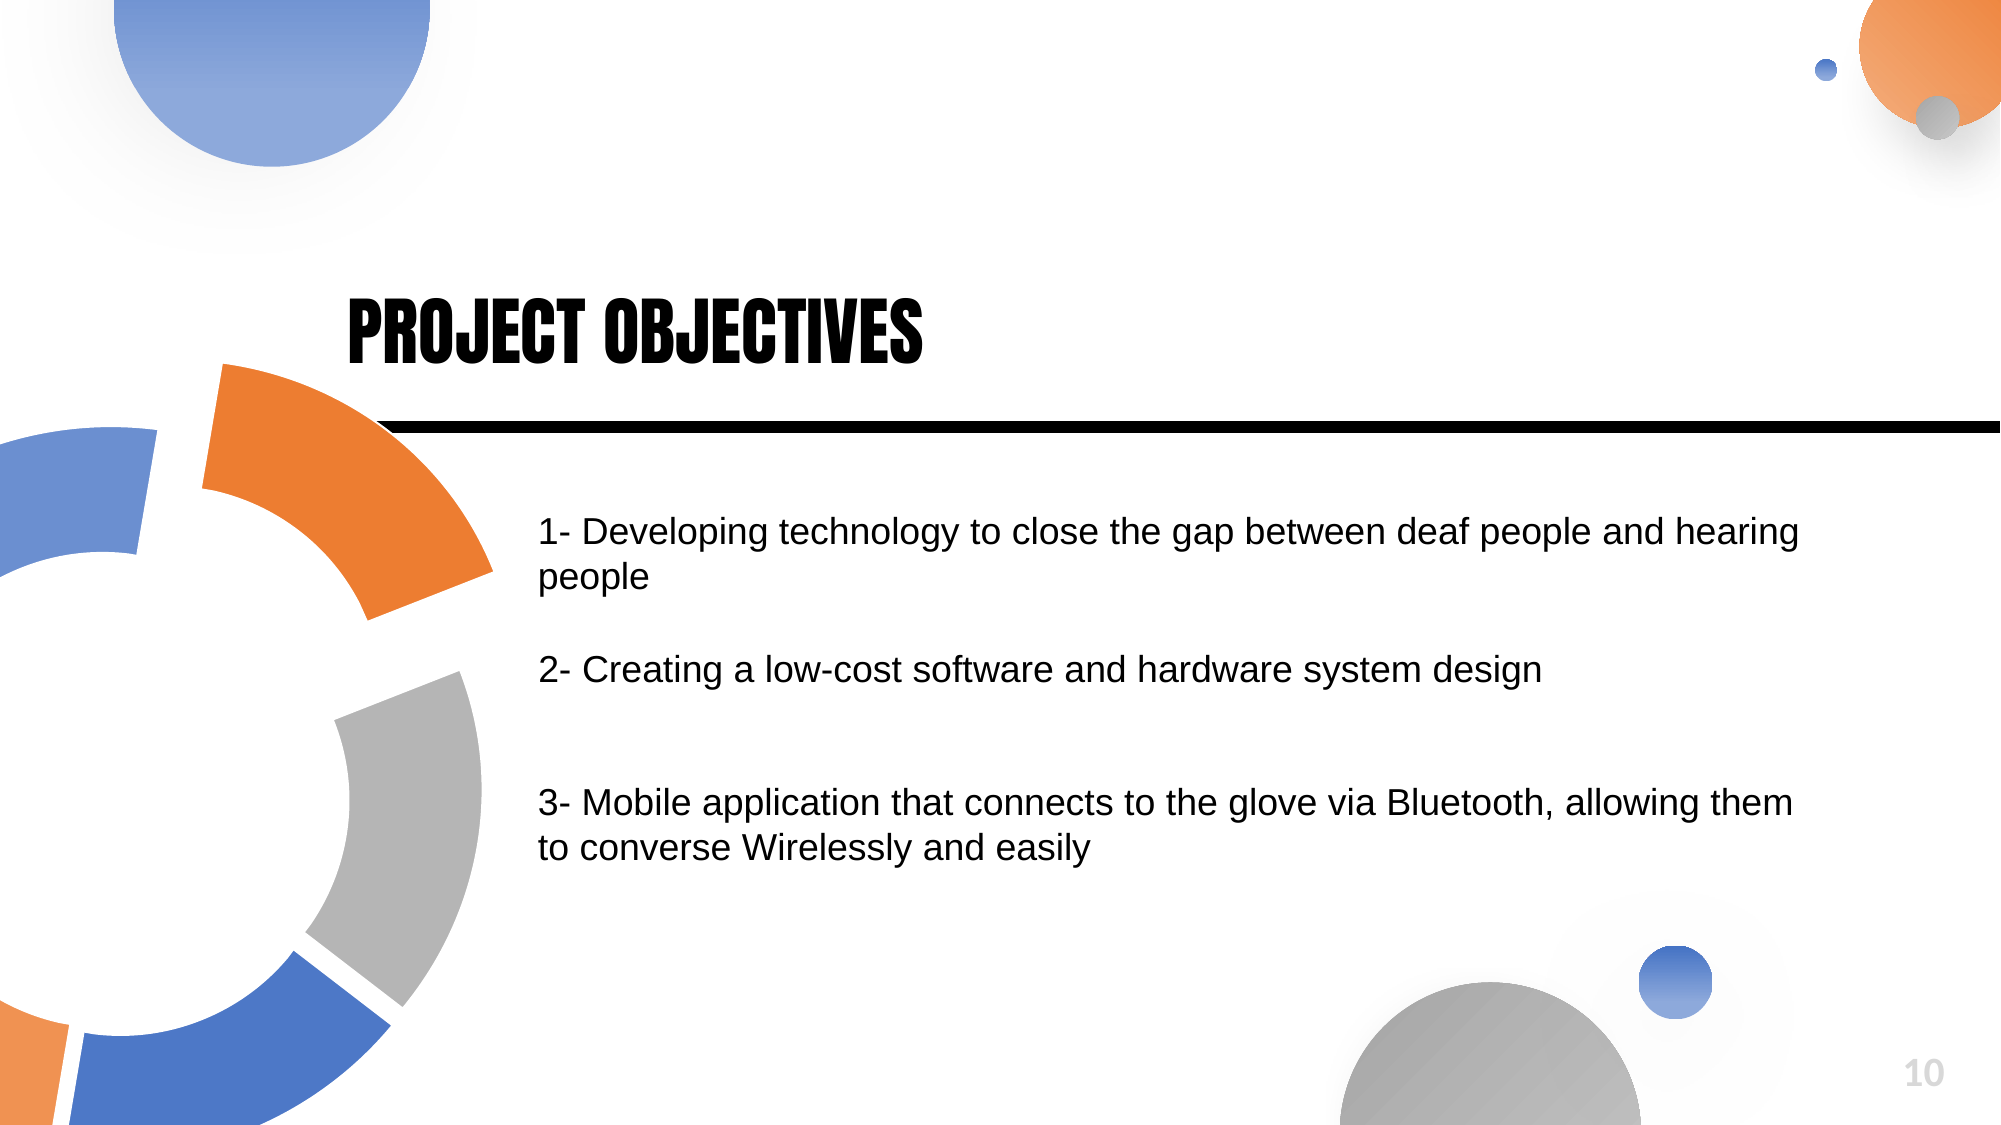

PROJECT OBJECTIVES

1- Developing technology to close the gap between deaf people and hearing people

2- Creating a low-cost software and hardware system design

3- Mobile application that connects to the glove via Bluetooth, allowing them to converse Wirelessly and easily